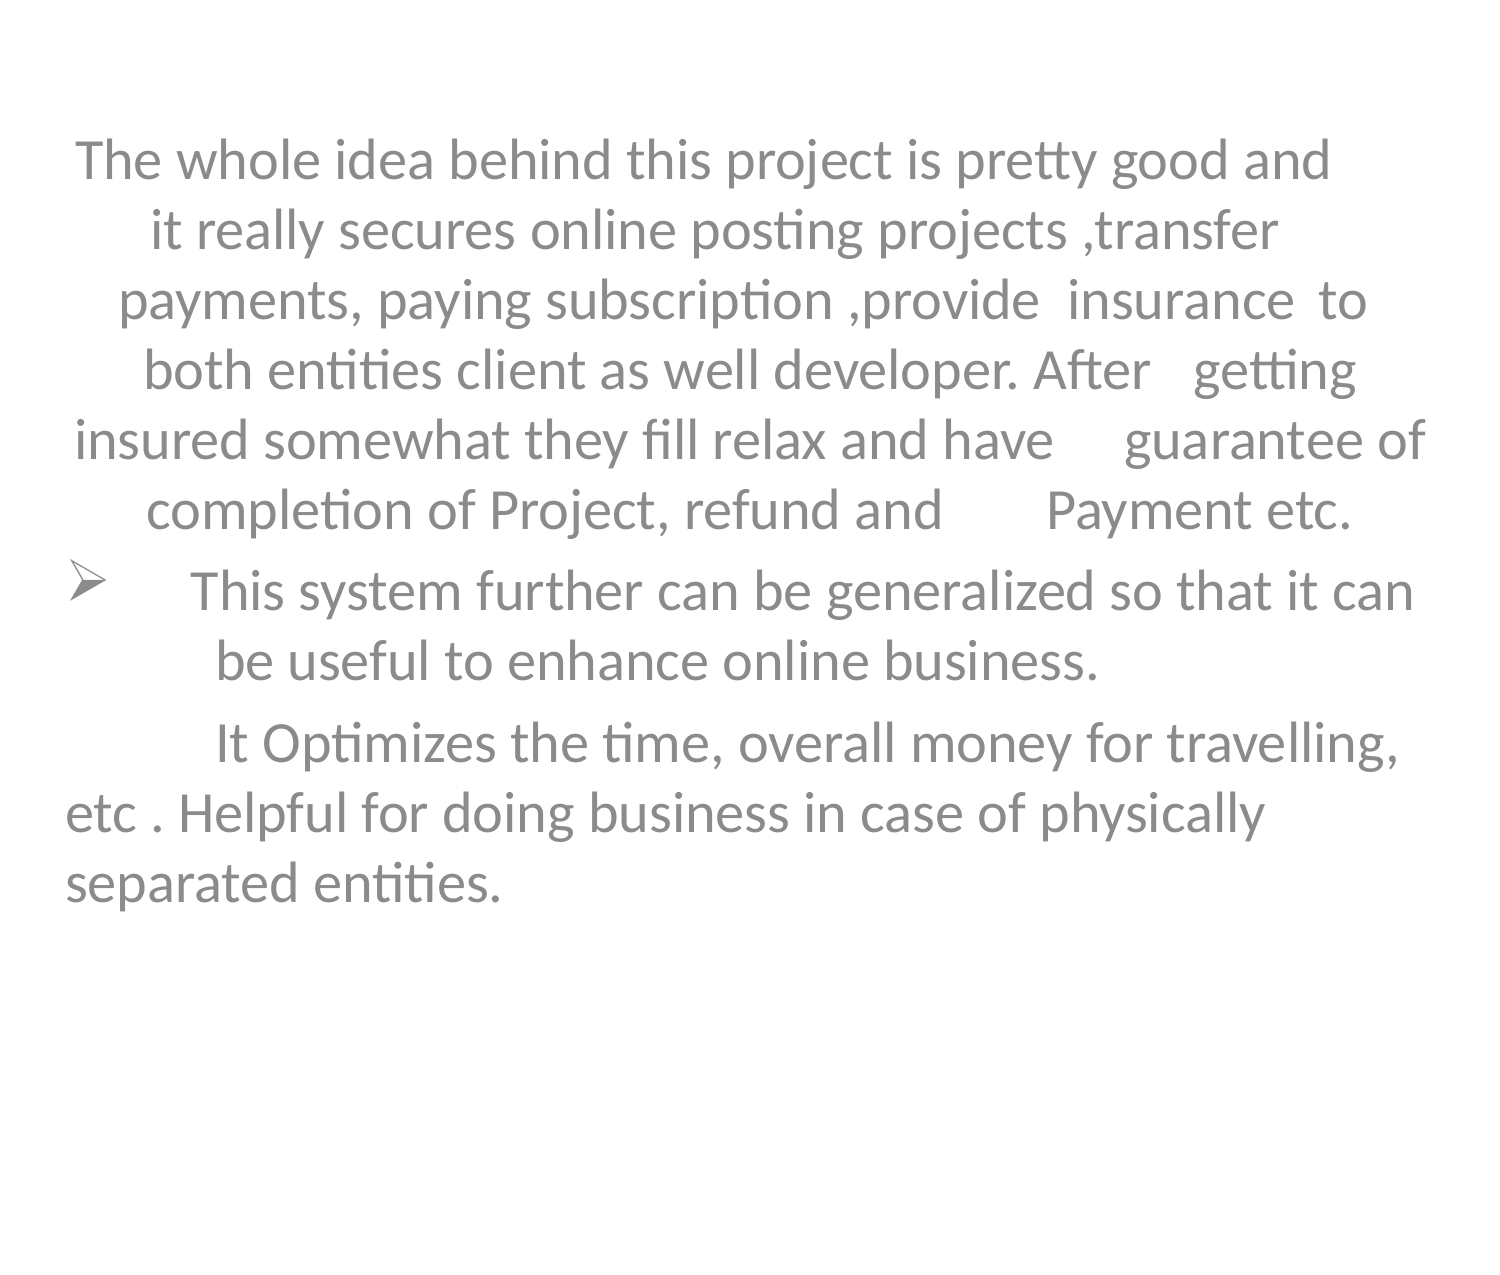

The whole idea behind this project is pretty good and 	it really secures online posting projects ,transfer 	payments, paying subscription ,provide  insurance 	to  both entities client as well developer. After 	getting insured somewhat they fill relax and have  	guarantee of completion of Project, refund and 	Payment etc.
      This system further can be generalized so that it can 	be useful to enhance online business.
	It Optimizes the time, overall money for travelling, 	etc . Helpful for doing business in case of physically 	separated entities.